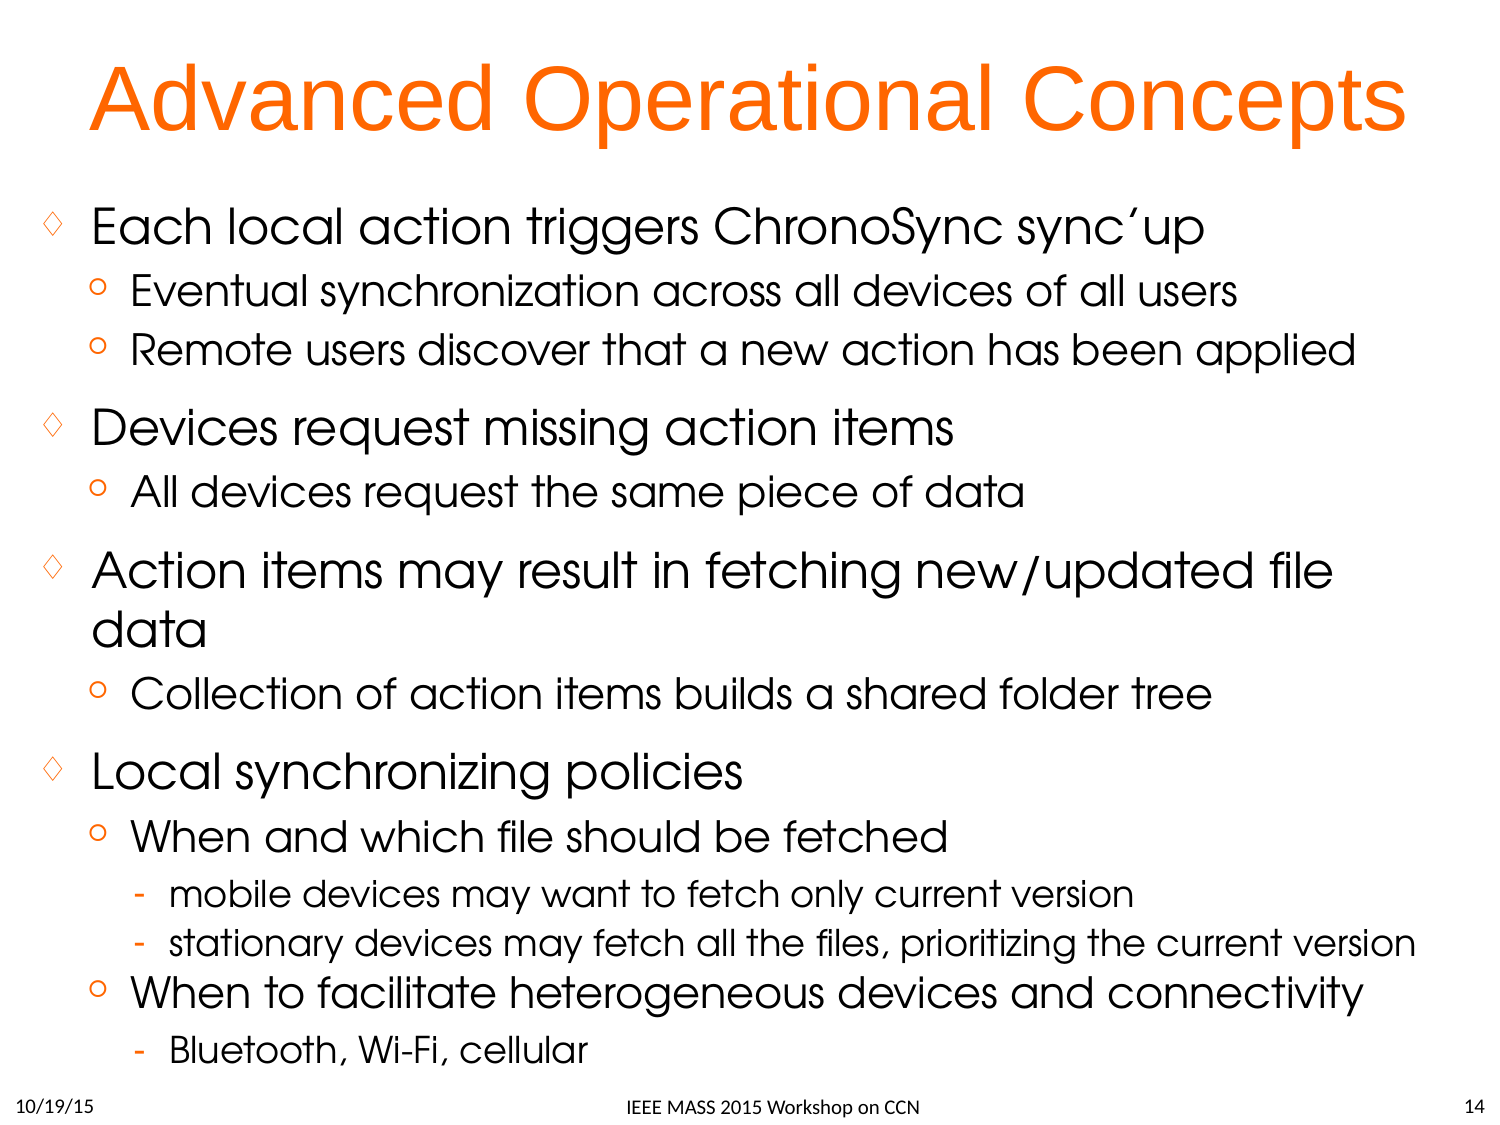

# Advanced Operational Concepts
Each local action triggers ChronoSync sync’up
Eventual synchronization across all devices of all users
Remote users discover that a new action has been applied
Devices request missing action items
All devices request the same piece of data
Action items may result in fetching new/updated file data
Collection of action items builds a shared folder tree
Local synchronizing policies
When and which file should be fetched
mobile devices may want to fetch only current version
stationary devices may fetch all the files, prioritizing the current version
When to facilitate heterogeneous devices and connectivity
Bluetooth, Wi-Fi, cellular

10/19/15
14
IEEE MASS 2015 Workshop on CCN